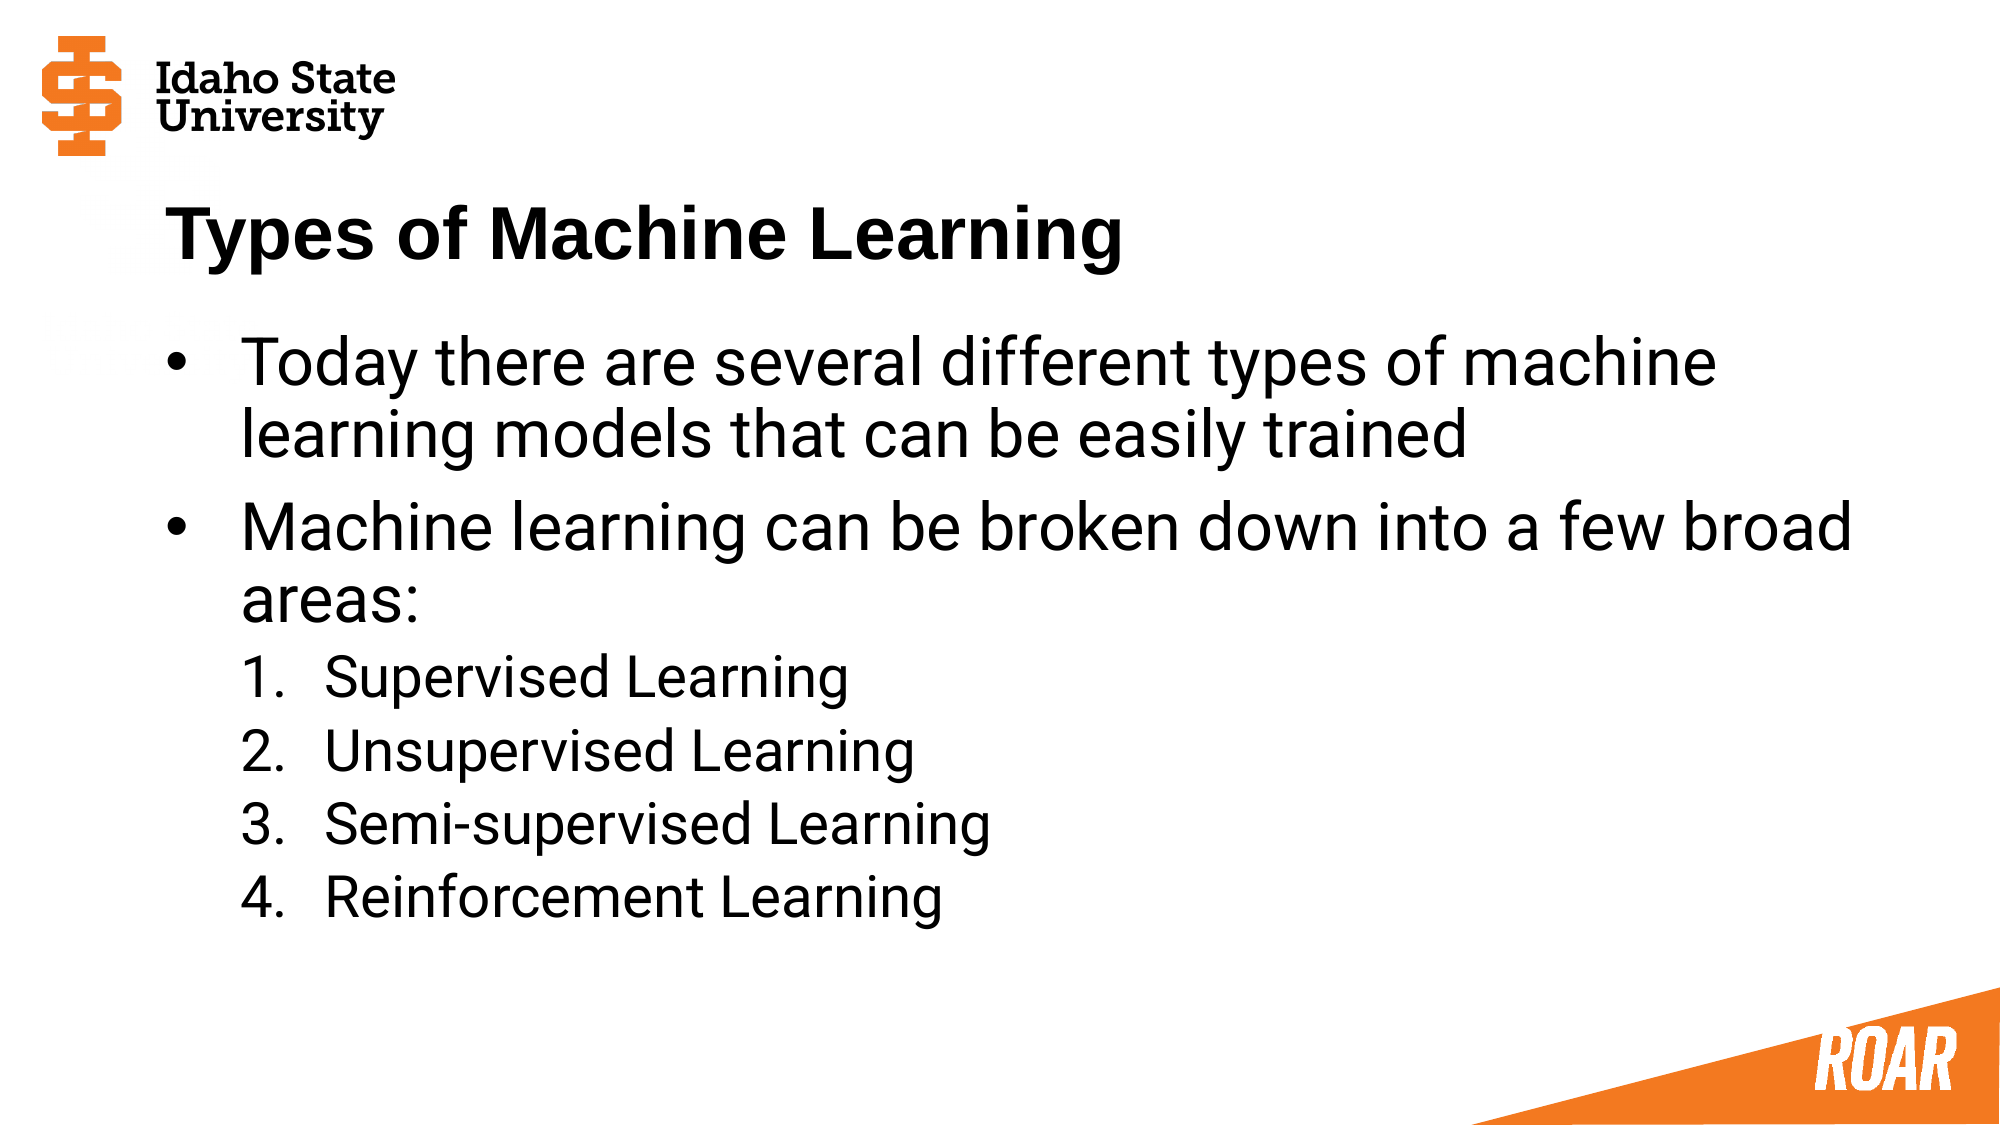

# Types of Machine Learning
Today there are several different types of machine learning models that can be easily trained
Machine learning can be broken down into a few broad areas:
Supervised Learning
Unsupervised Learning
Semi-supervised Learning
Reinforcement Learning